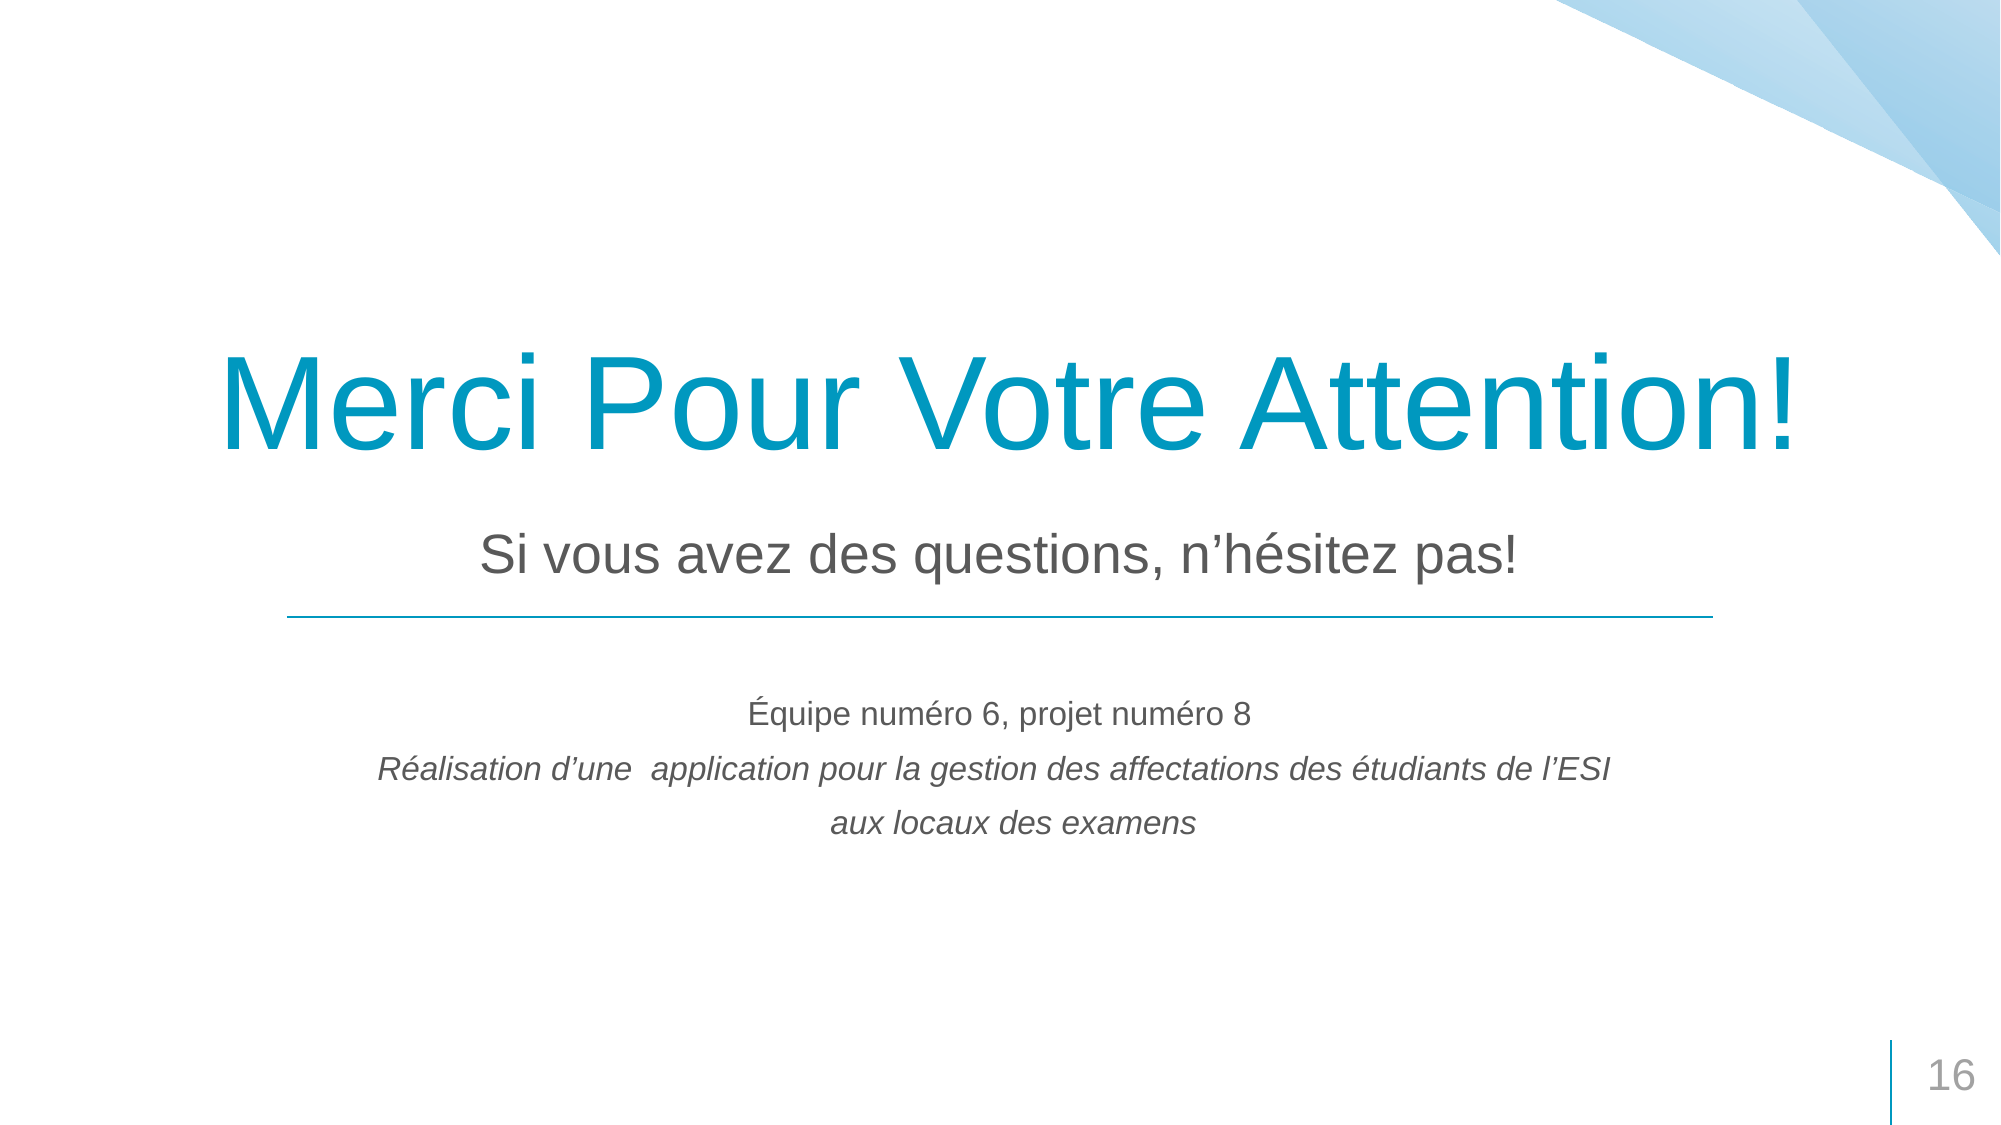

# Merci Pour Votre Attention!
Si vous avez des questions, n’hésitez pas!
Équipe numéro 6, projet numéro 8
Réalisation d’une  application pour la gestion des affectations des étudiants de l’ESI
   aux locaux des examens

16